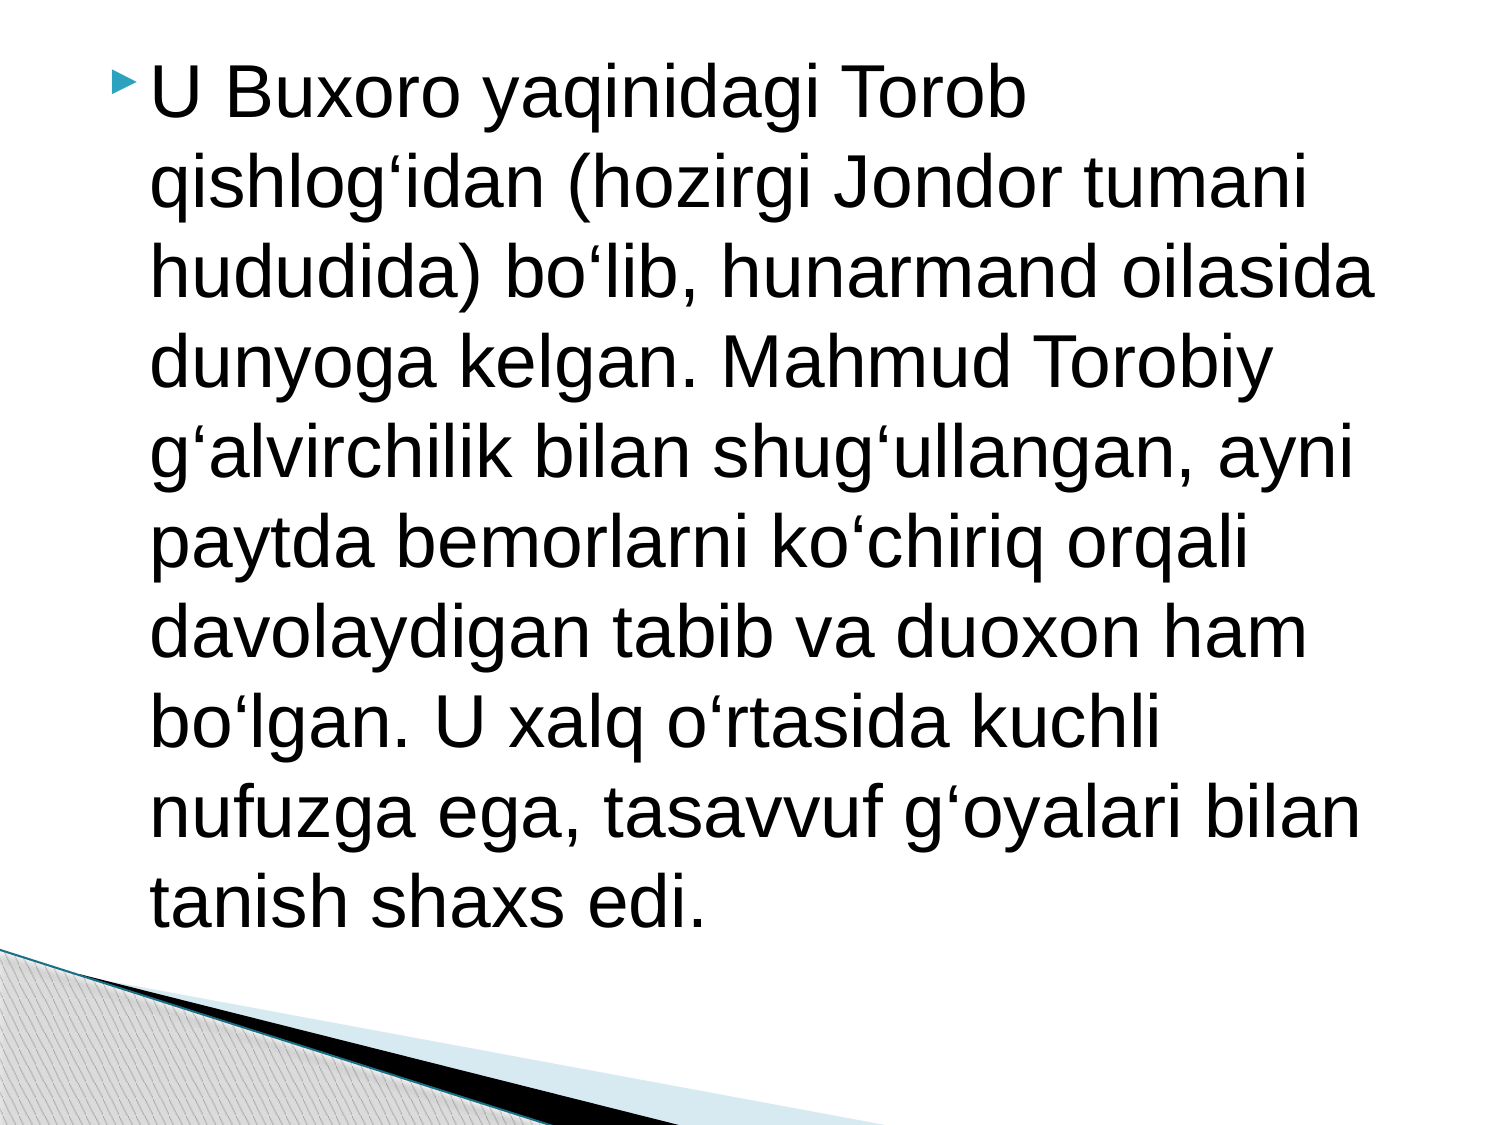

U Buxoro yaqinidagi Torob qishlog‘idan (hozirgi Jondor tumani hududida) bo‘lib, hunarmand oilasida dunyoga kelgan. Mahmud Torobiy g‘alvirchilik bilan shug‘ullangan, ayni paytda bemorlarni ko‘chiriq orqali davolaydigan tabib va duoxon ham bo‘lgan. U xalq o‘rtasida kuchli nufuzga ega, tasavvuf g‘oyalari bilan tanish shaxs edi.